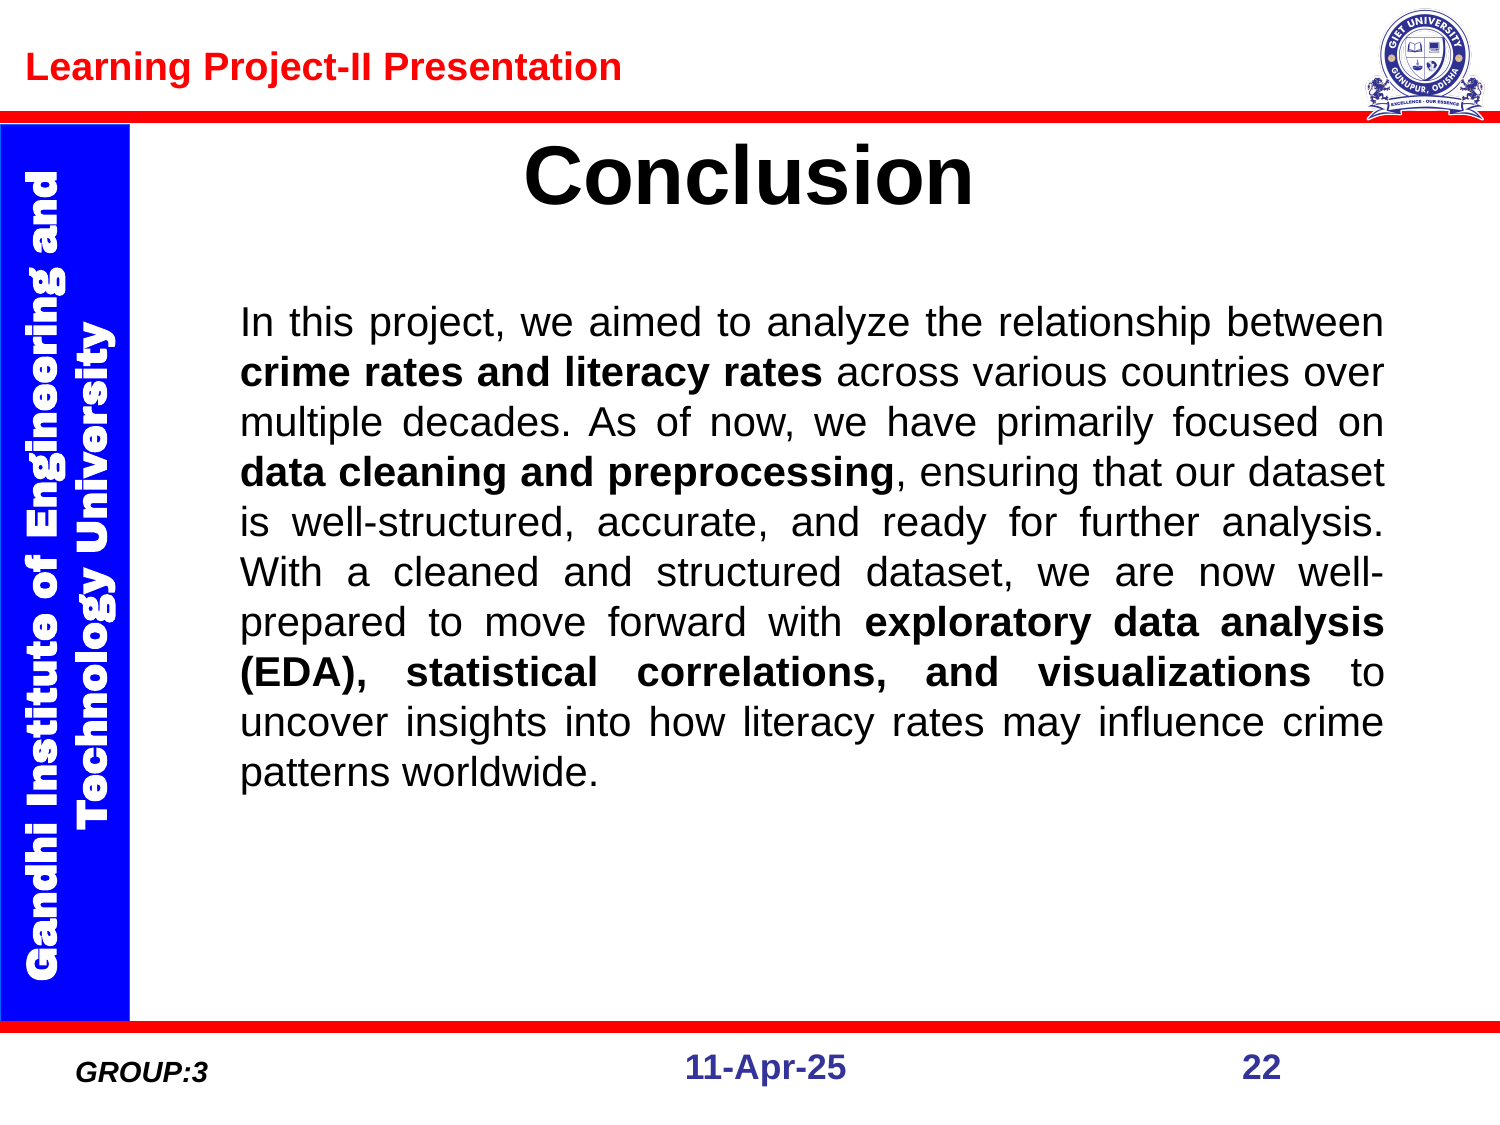

# Conclusion
In this project, we aimed to analyze the relationship between crime rates and literacy rates across various countries over multiple decades. As of now, we have primarily focused on data cleaning and preprocessing, ensuring that our dataset is well-structured, accurate, and ready for further analysis. With a cleaned and structured dataset, we are now well-prepared to move forward with exploratory data analysis (EDA), statistical correlations, and visualizations to uncover insights into how literacy rates may influence crime patterns worldwide.
GROUP:3